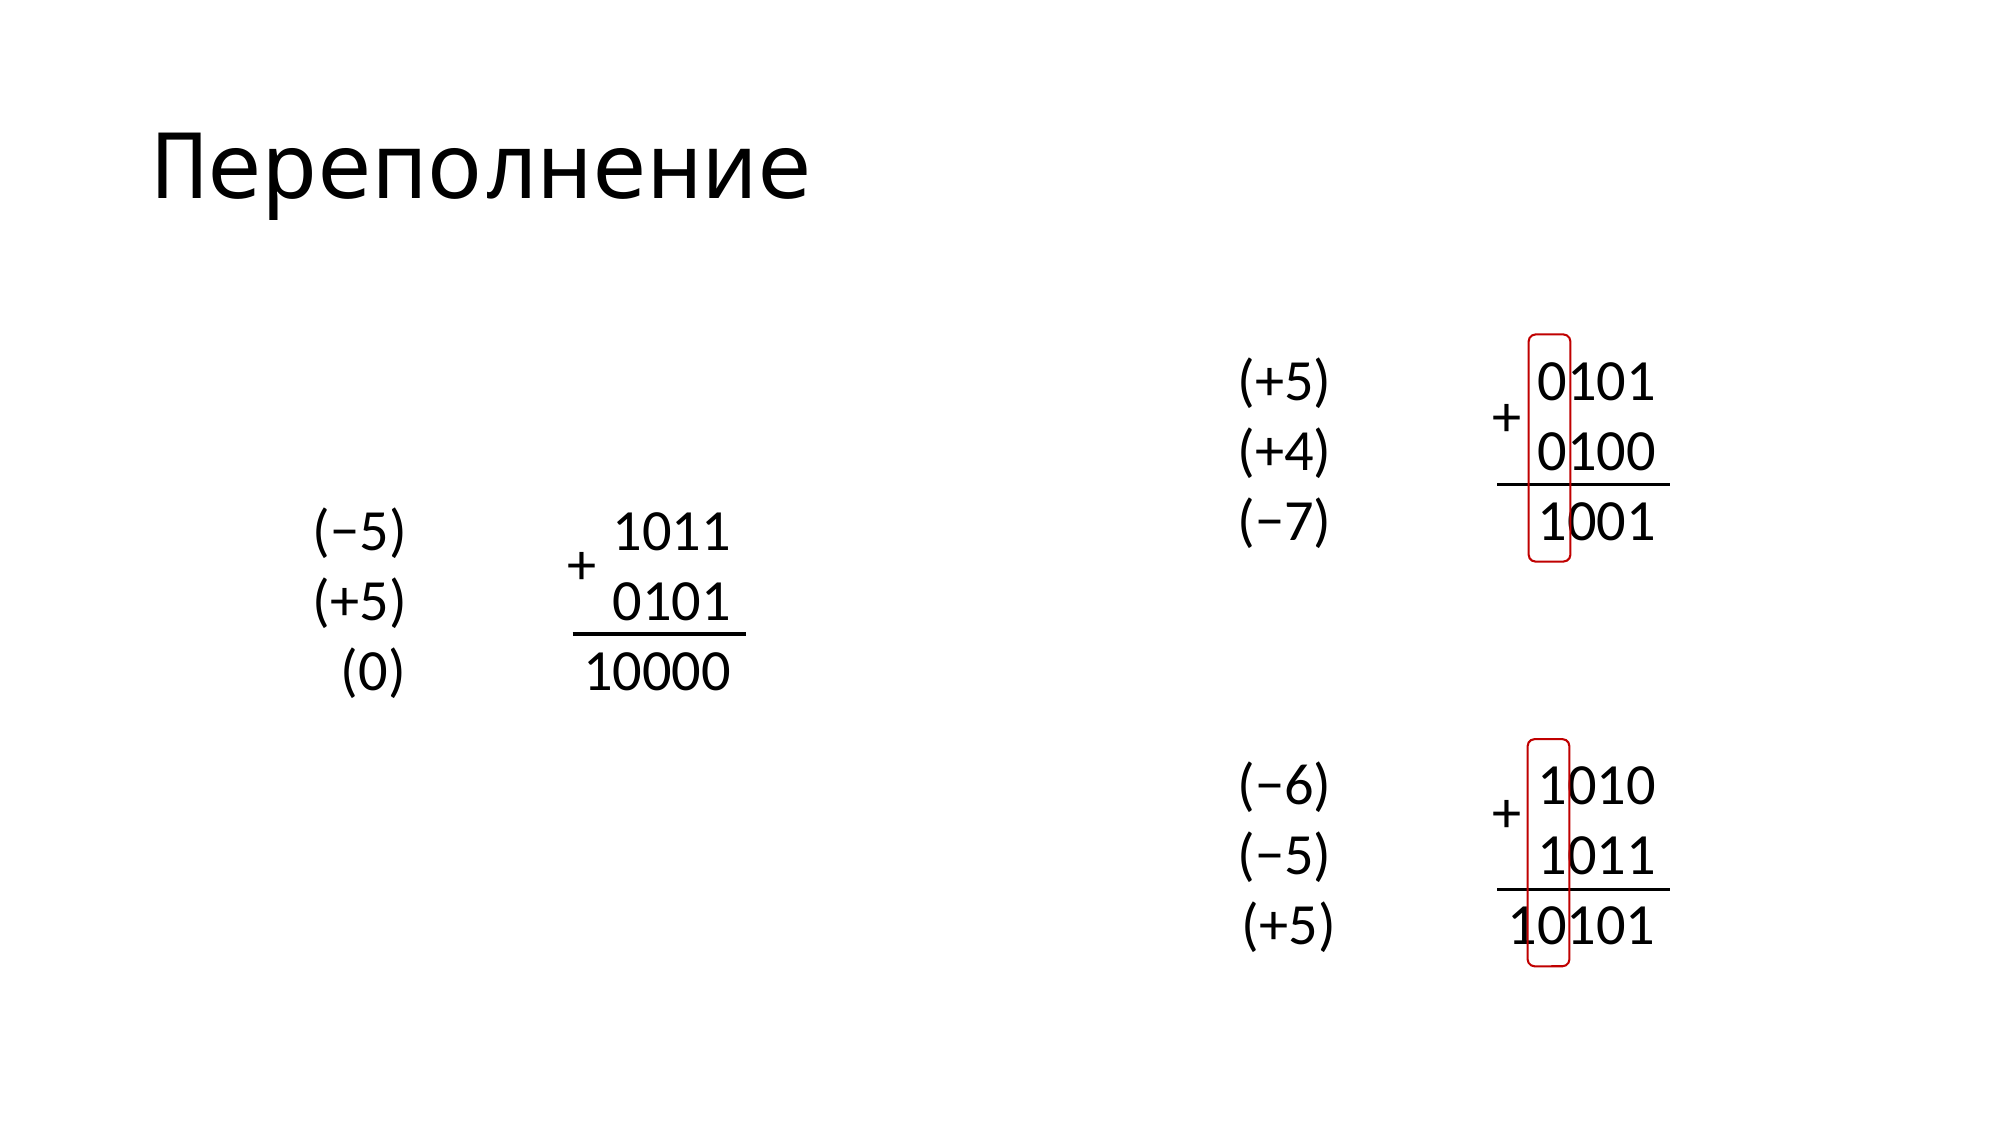

# Переполнение

(+5)		0101
(+4)		0100
(−7)		1001
+
(−5)		1011
(+5)		0101
(0) 	       10000
+
(−6)		1010
(−5)		1011
(+5)             10101
+